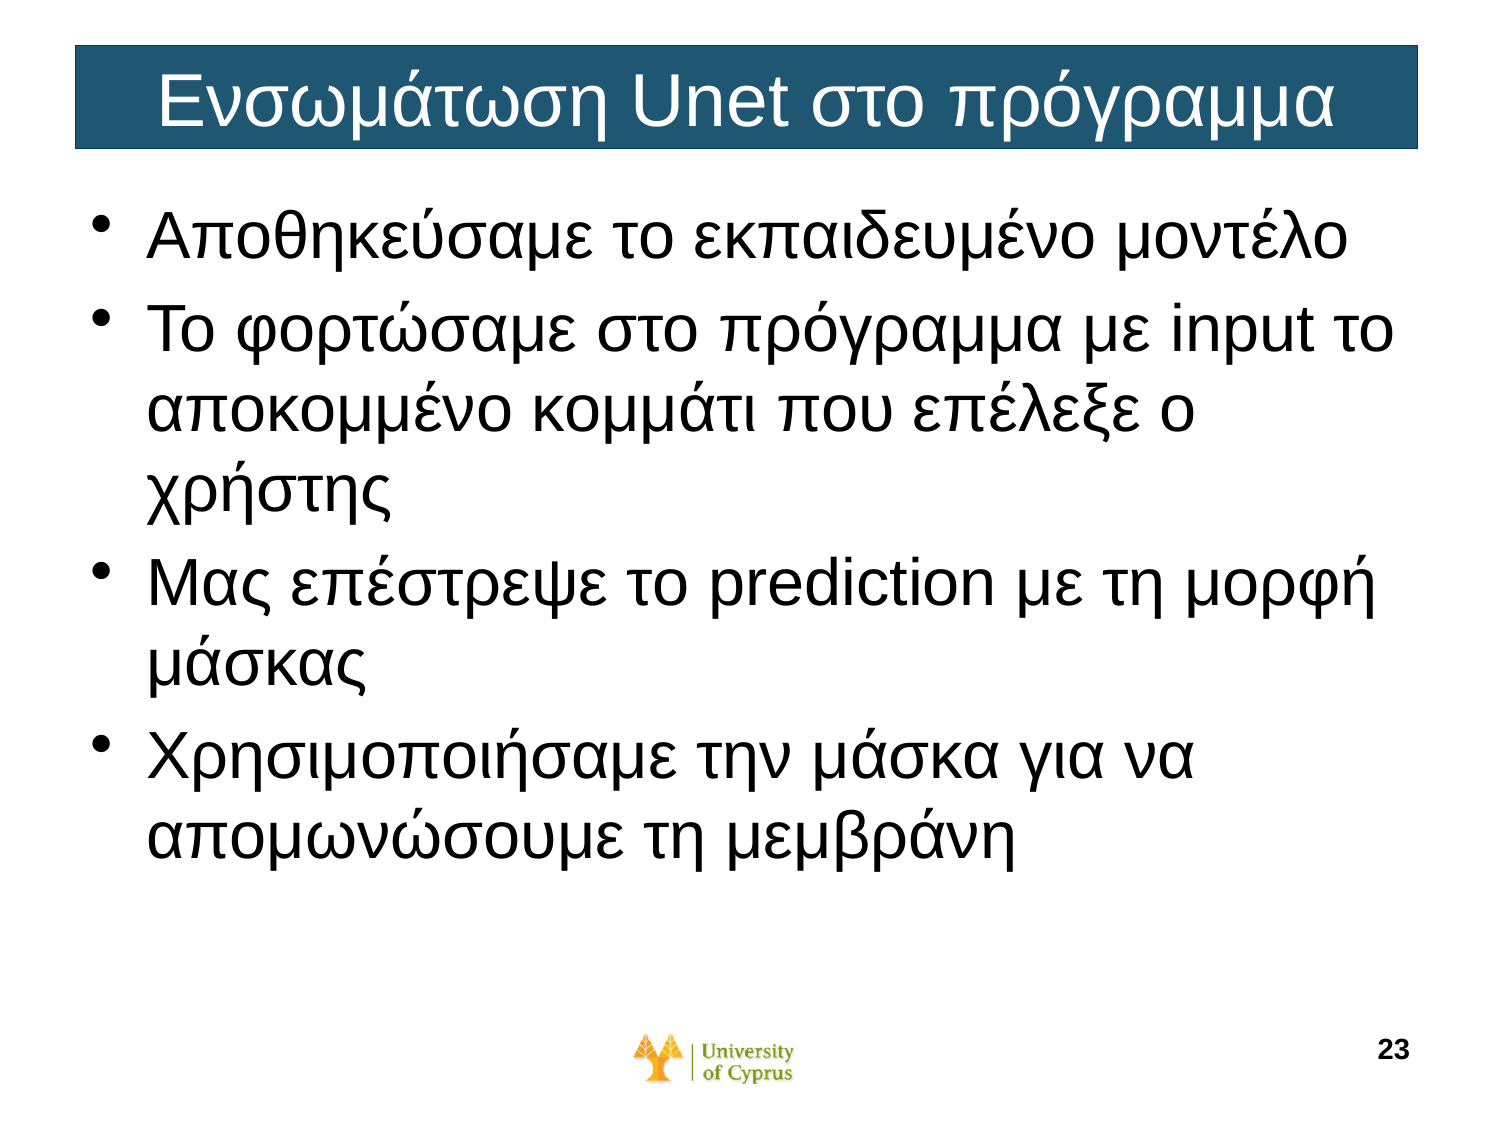

# Ενσωμάτωση Unet στο πρόγραμμα
Αποθηκεύσαμε το εκπαιδευμένο μοντέλο
Το φορτώσαμε στο πρόγραμμα με input το αποκομμένο κομμάτι που επέλεξε ο χρήστης
Μας επέστρεψε το prediction με τη μορφή μάσκας
Χρησιμοποιήσαμε την μάσκα για να απομωνώσουμε τη μεμβράνη